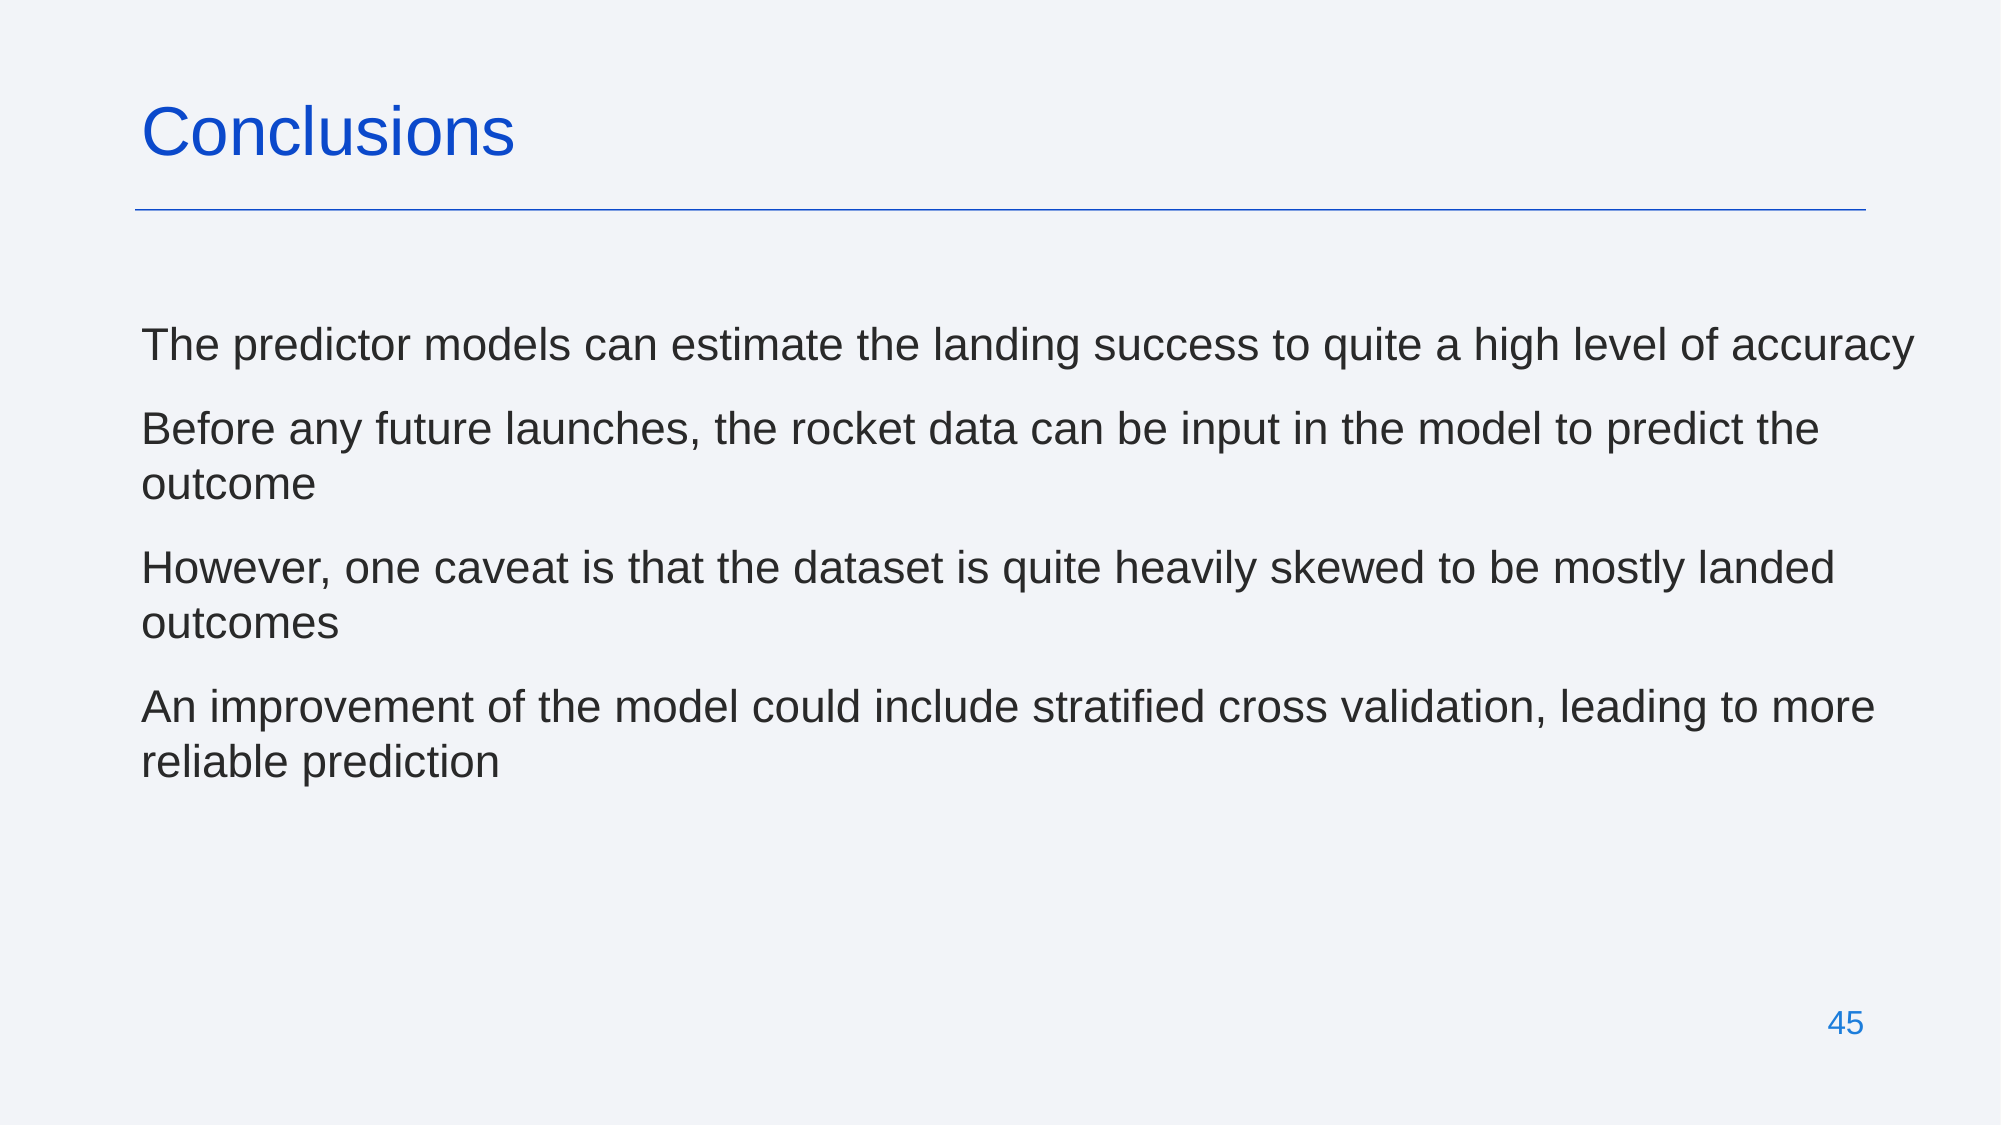

Conclusions
The predictor models can estimate the landing success to quite a high level of accuracy
Before any future launches, the rocket data can be input in the model to predict the outcome
However, one caveat is that the dataset is quite heavily skewed to be mostly landed outcomes
An improvement of the model could include stratified cross validation, leading to more reliable prediction
45